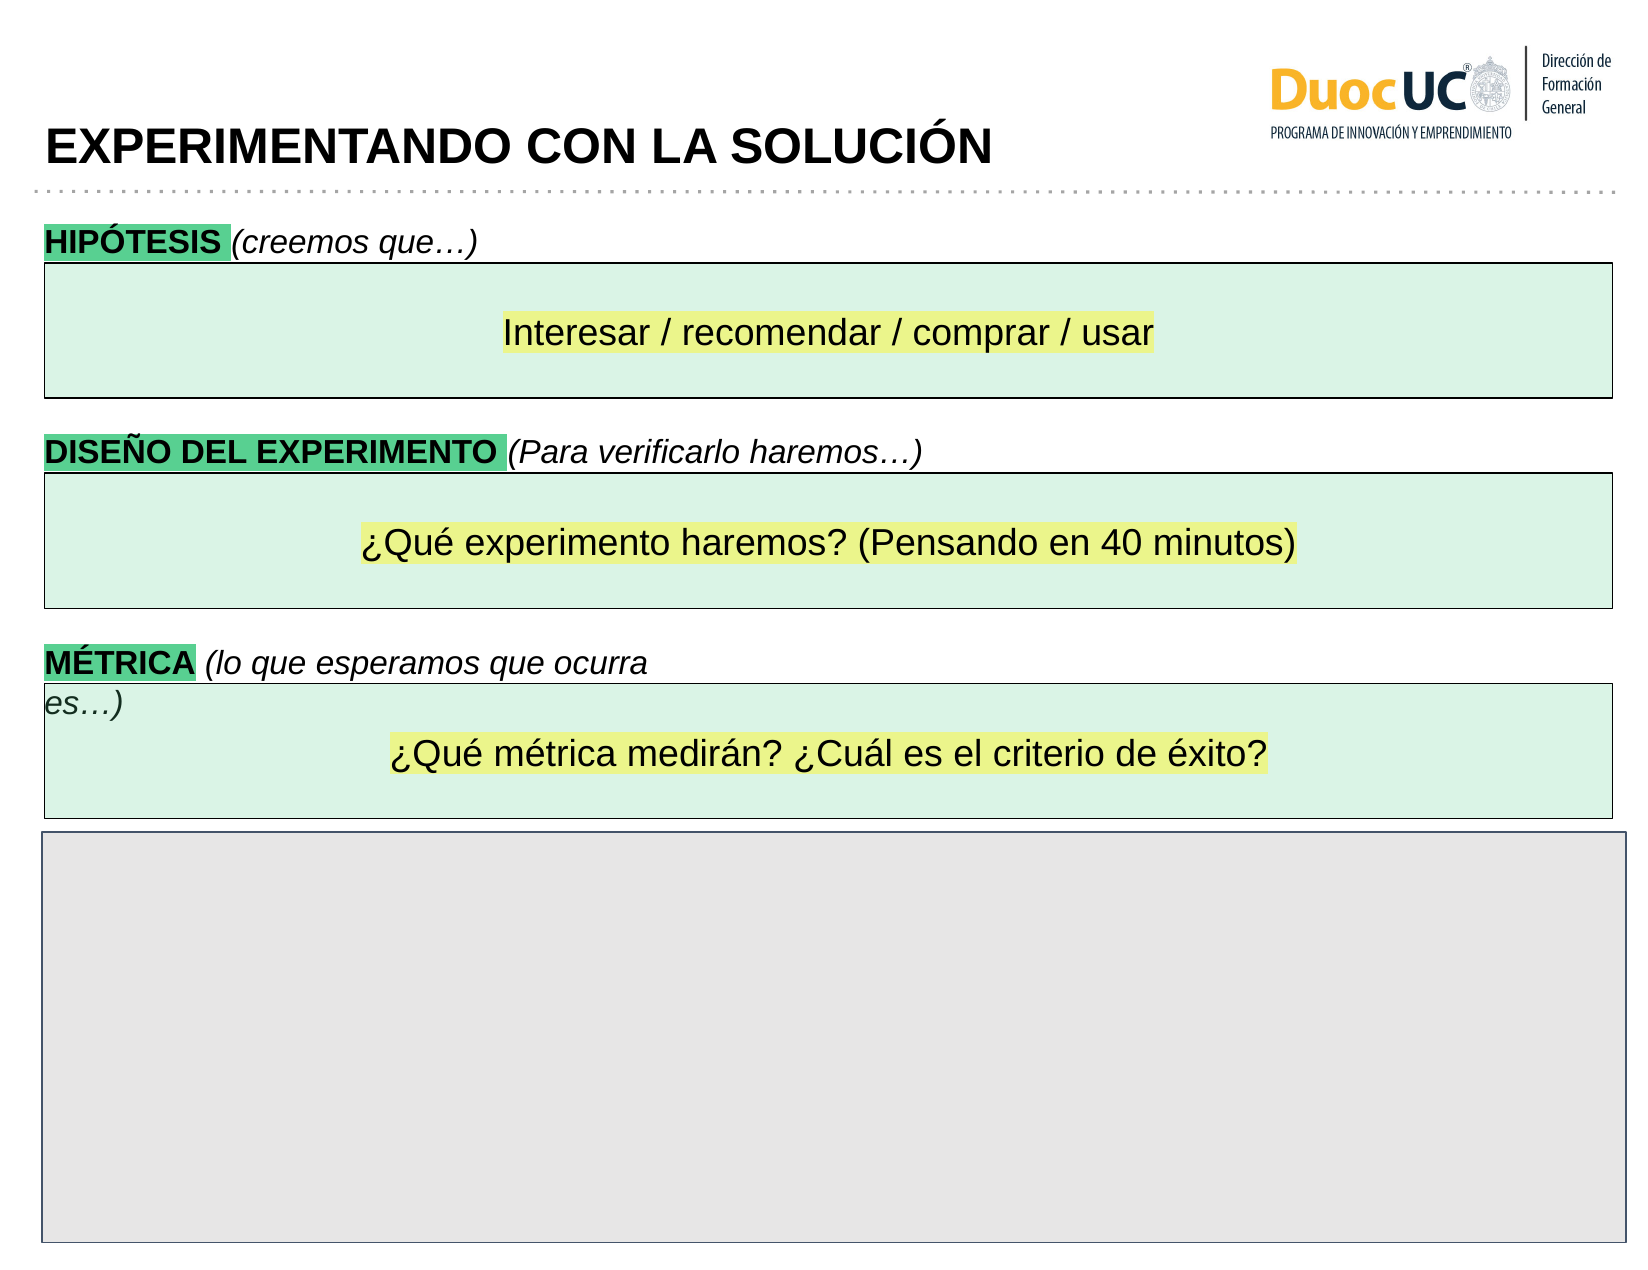

EXPERIMENTANDO CON LA SOLUCIÓN
HIPÓTESIS (creemos que…)
Interesar / recomendar / comprar / usar
DISEÑO DEL EXPERIMENTO (Para verificarlo haremos…)
¿Qué experimento haremos? (Pensando en 40 minutos)
MÉTRICA (lo que esperamos que ocurra es…)
¿Qué métrica medirán? ¿Cuál es el criterio de éxito?

RESULTADO (se valida o no lo que creíamos…)
 Lo completamos después de realizar el experimento…
CONCLUSIONES (lo que aprendimos fue…)
¿Qué aprendimos tras obtener resultados?